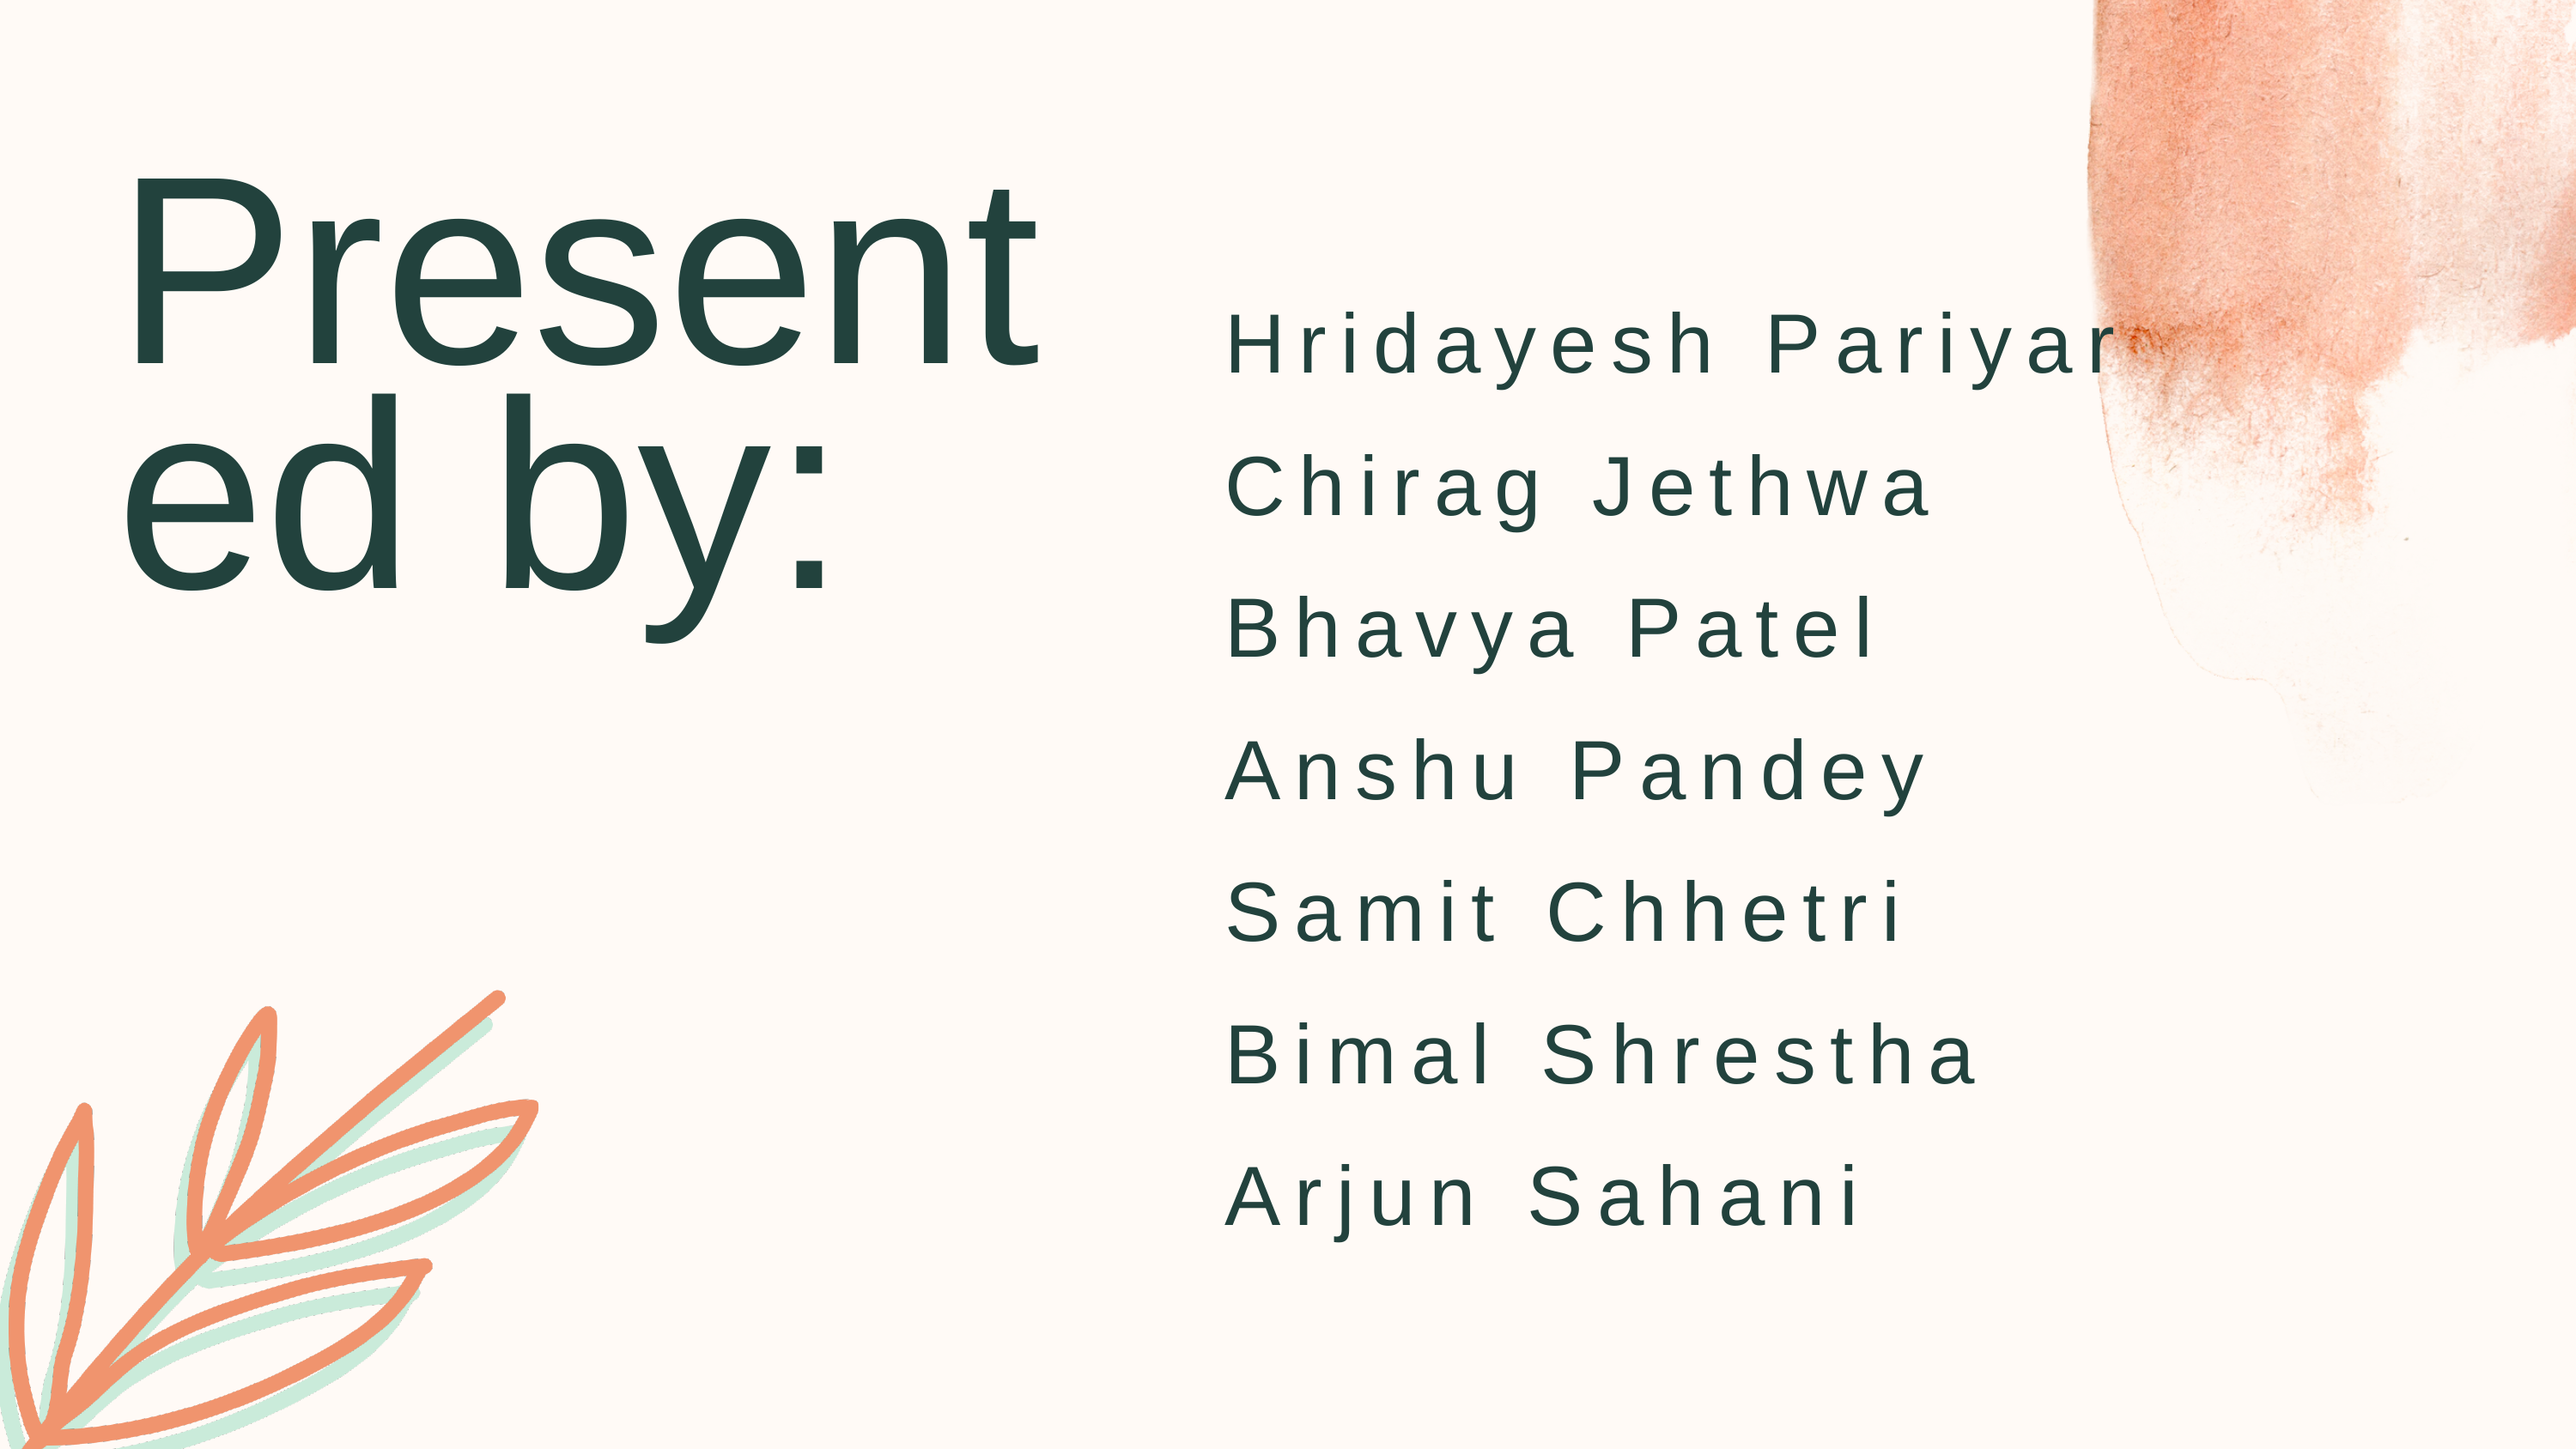

Presented by:
Hridayesh Pariyar
Chirag Jethwa
Bhavya Patel
Anshu Pandey
Samit Chhetri
Bimal Shrestha
Arjun Sahani